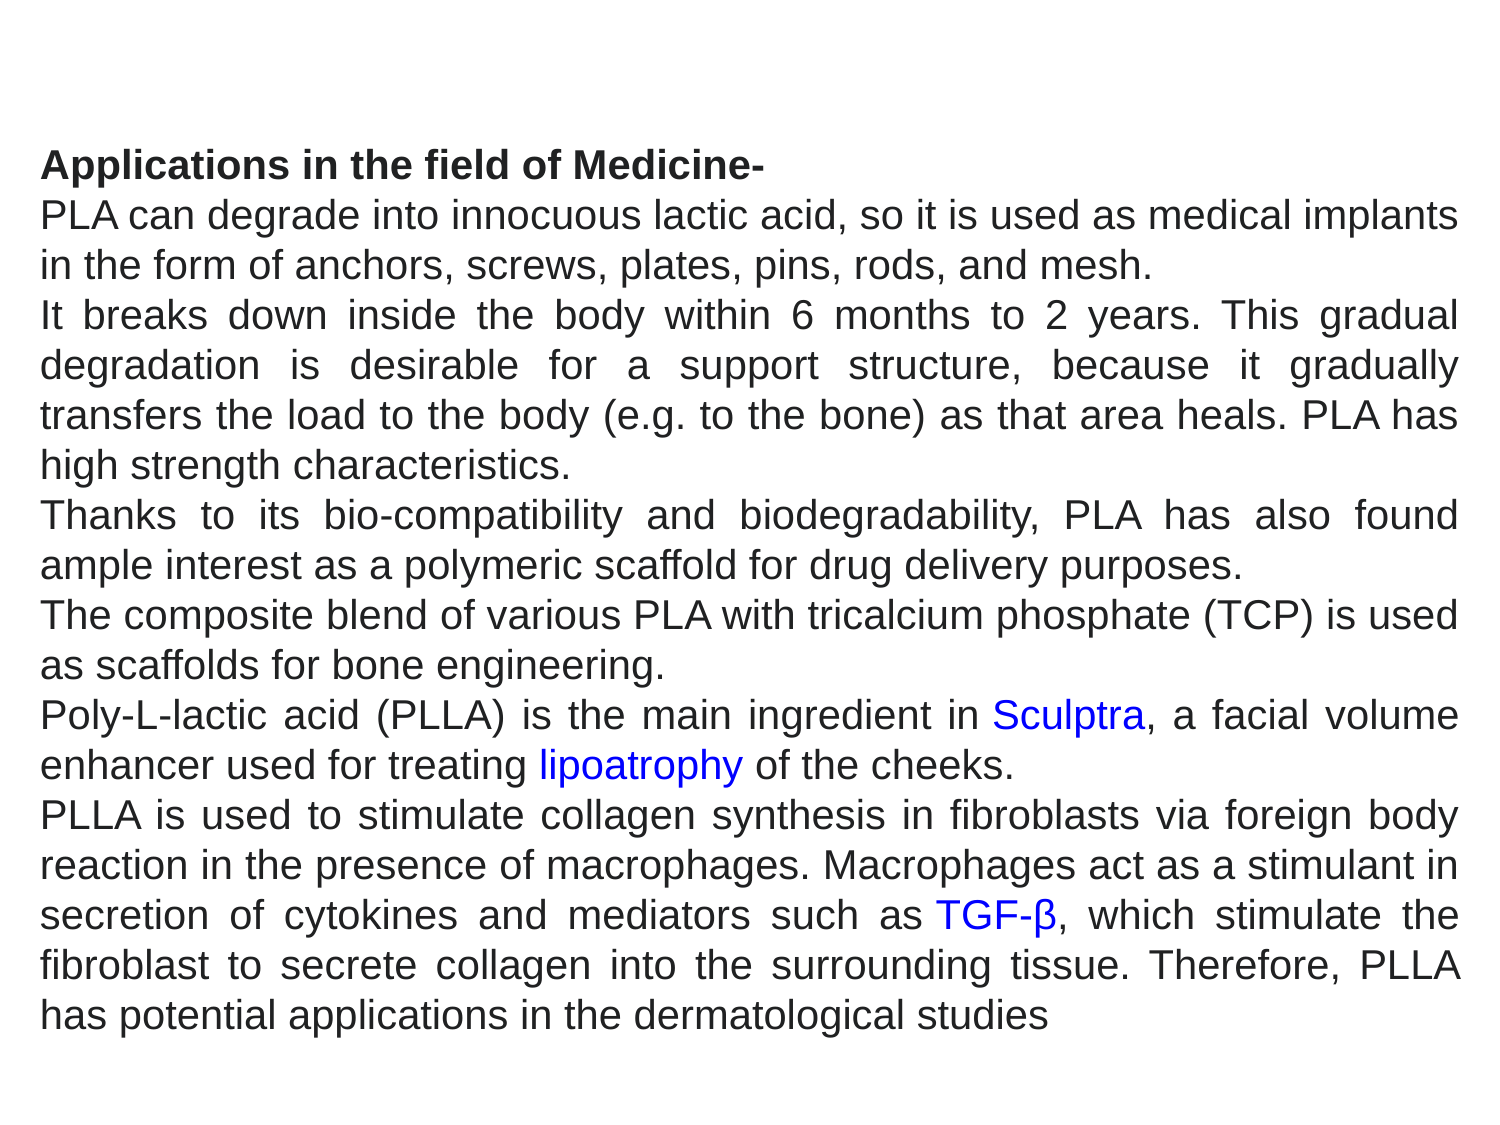

Applications in the field of Medicine-
PLA can degrade into innocuous lactic acid, so it is used as medical implants in the form of anchors, screws, plates, pins, rods, and mesh.
It breaks down inside the body within 6 months to 2 years. This gradual degradation is desirable for a support structure, because it gradually transfers the load to the body (e.g. to the bone) as that area heals. PLA has high strength characteristics.
Thanks to its bio-compatibility and biodegradability, PLA has also found ample interest as a polymeric scaffold for drug delivery purposes.
The composite blend of various PLA with tricalcium phosphate (TCP) is used as scaffolds for bone engineering.
Poly-L-lactic acid (PLLA) is the main ingredient in Sculptra, a facial volume enhancer used for treating lipoatrophy of the cheeks.
PLLA is used to stimulate collagen synthesis in fibroblasts via foreign body reaction in the presence of macrophages. Macrophages act as a stimulant in secretion of cytokines and mediators such as TGF-β, which stimulate the fibroblast to secrete collagen into the surrounding tissue. Therefore, PLLA has potential applications in the dermatological studies